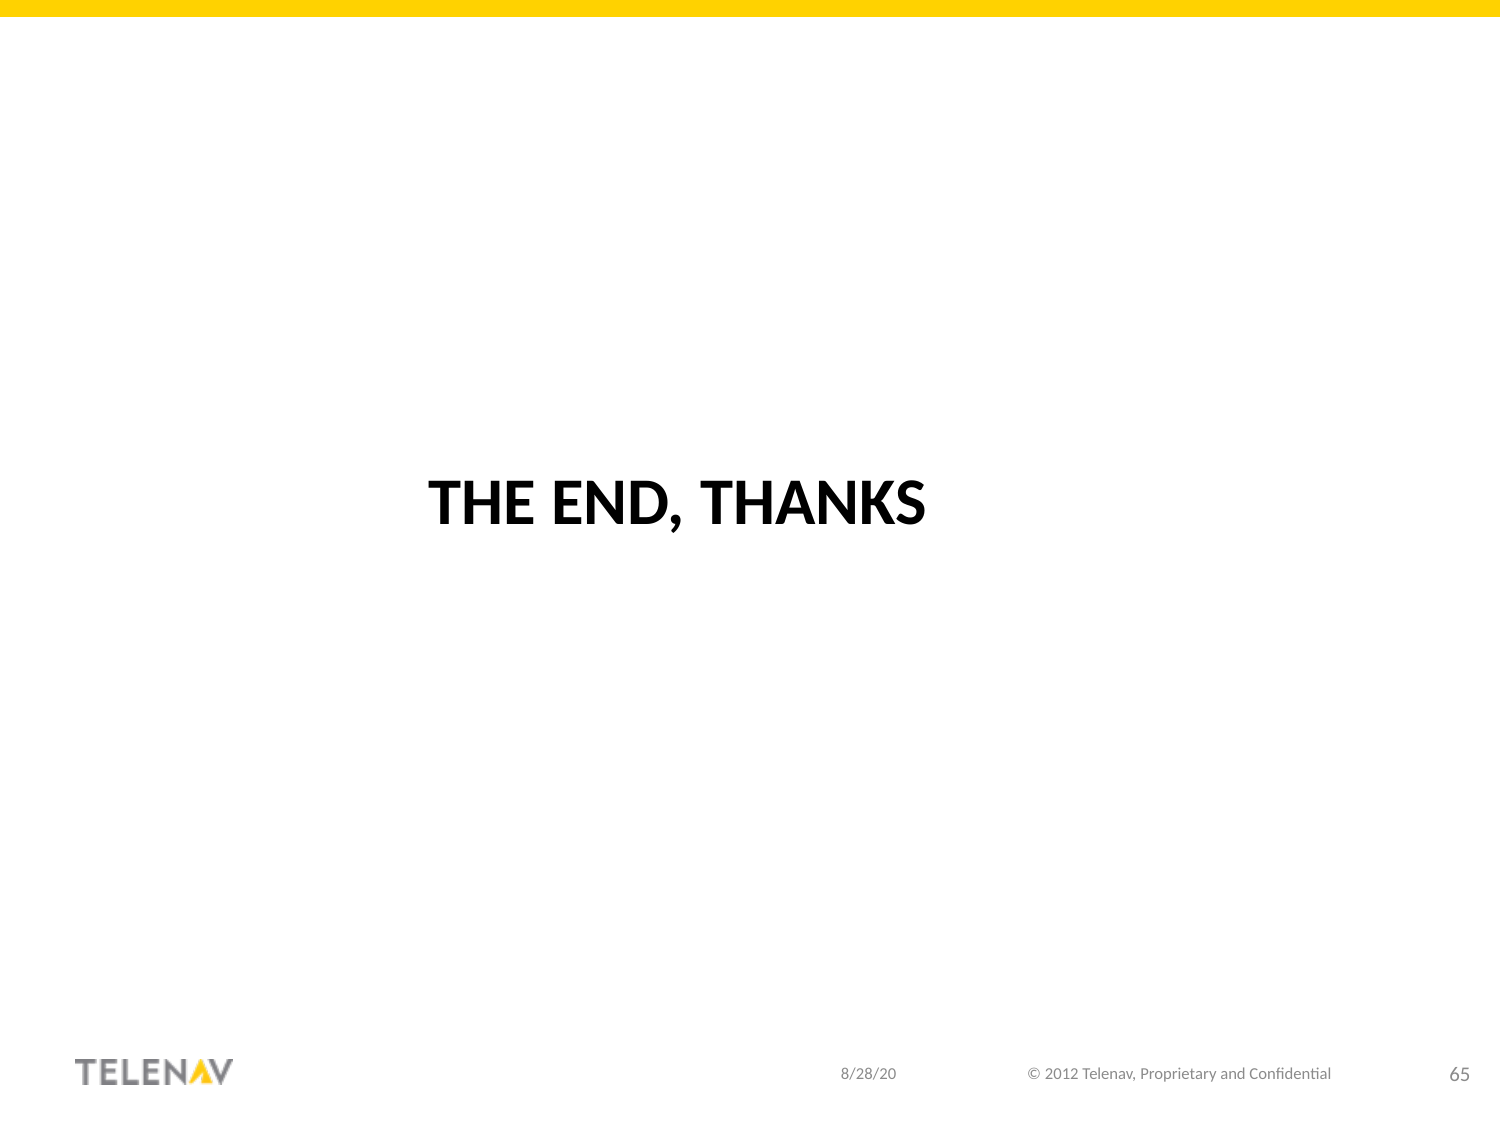

# The end, thanks
8/28/20
© 2012 Telenav, Proprietary and Confidential
65